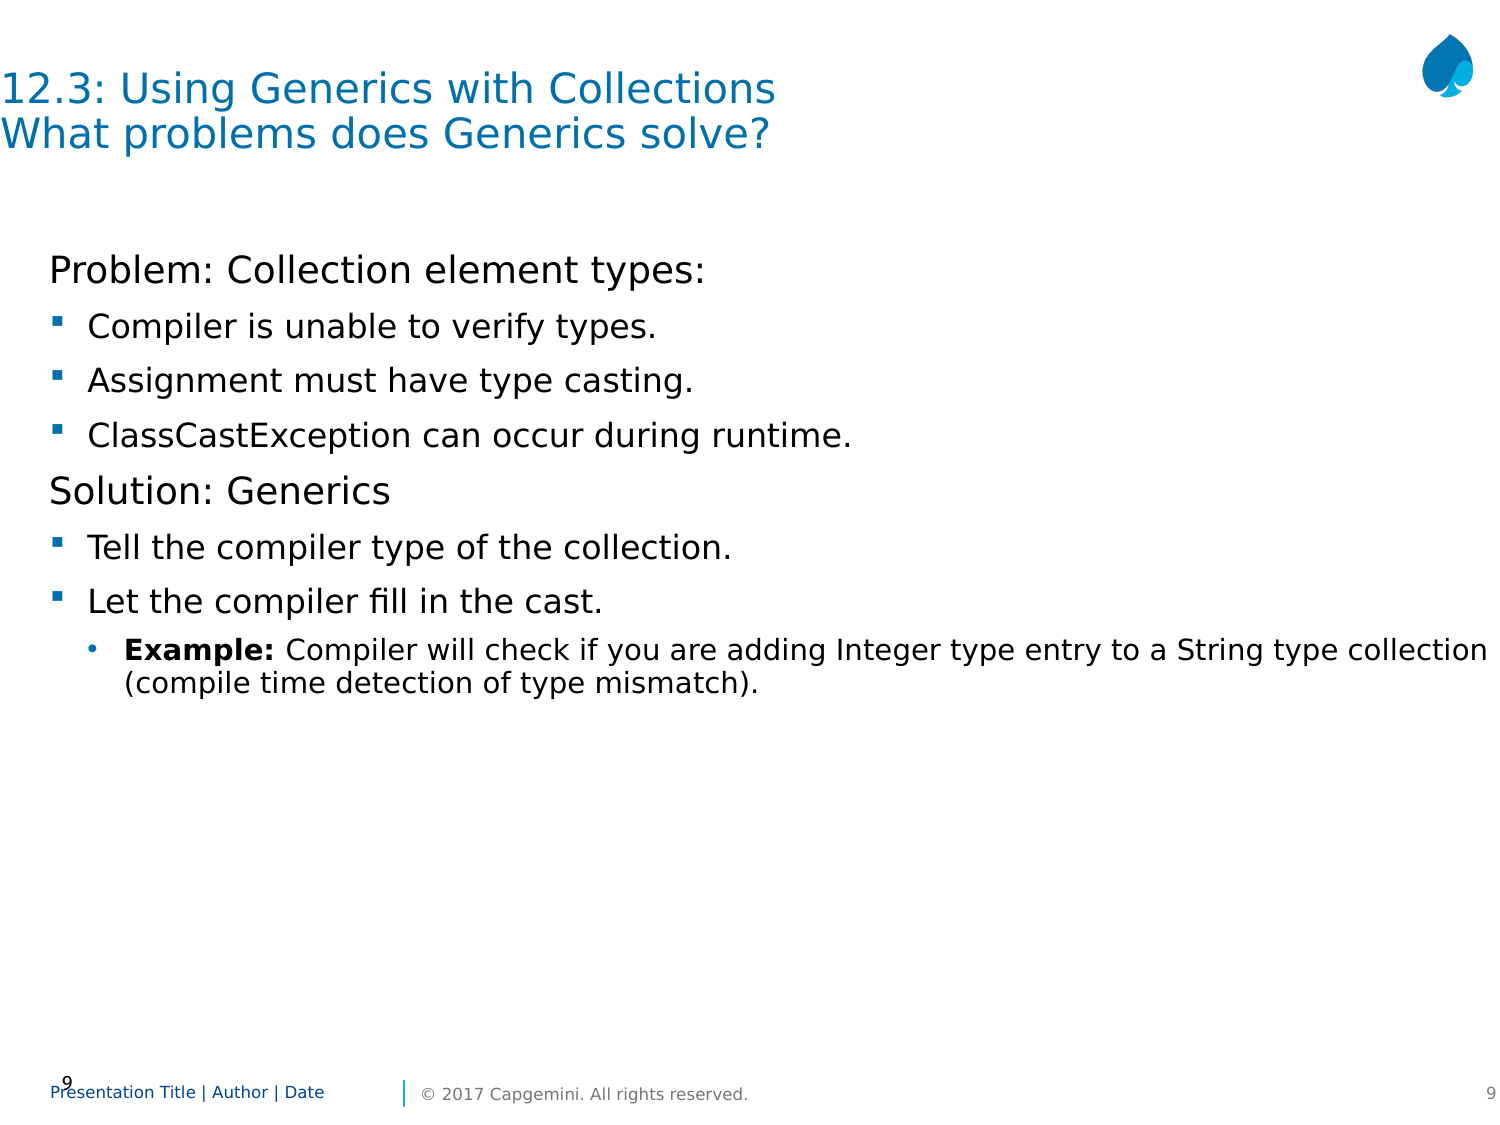

12.3: Using Generics with Collections
What problems does Generics solve?
Problem: Collection element types:
Compiler is unable to verify types.
Assignment must have type casting.
ClassCastException can occur during runtime.
Solution: Generics
Tell the compiler type of the collection.
Let the compiler fill in the cast.
Example: Compiler will check if you are adding Integer type entry to a String type collection (compile time detection of type mismatch).
9